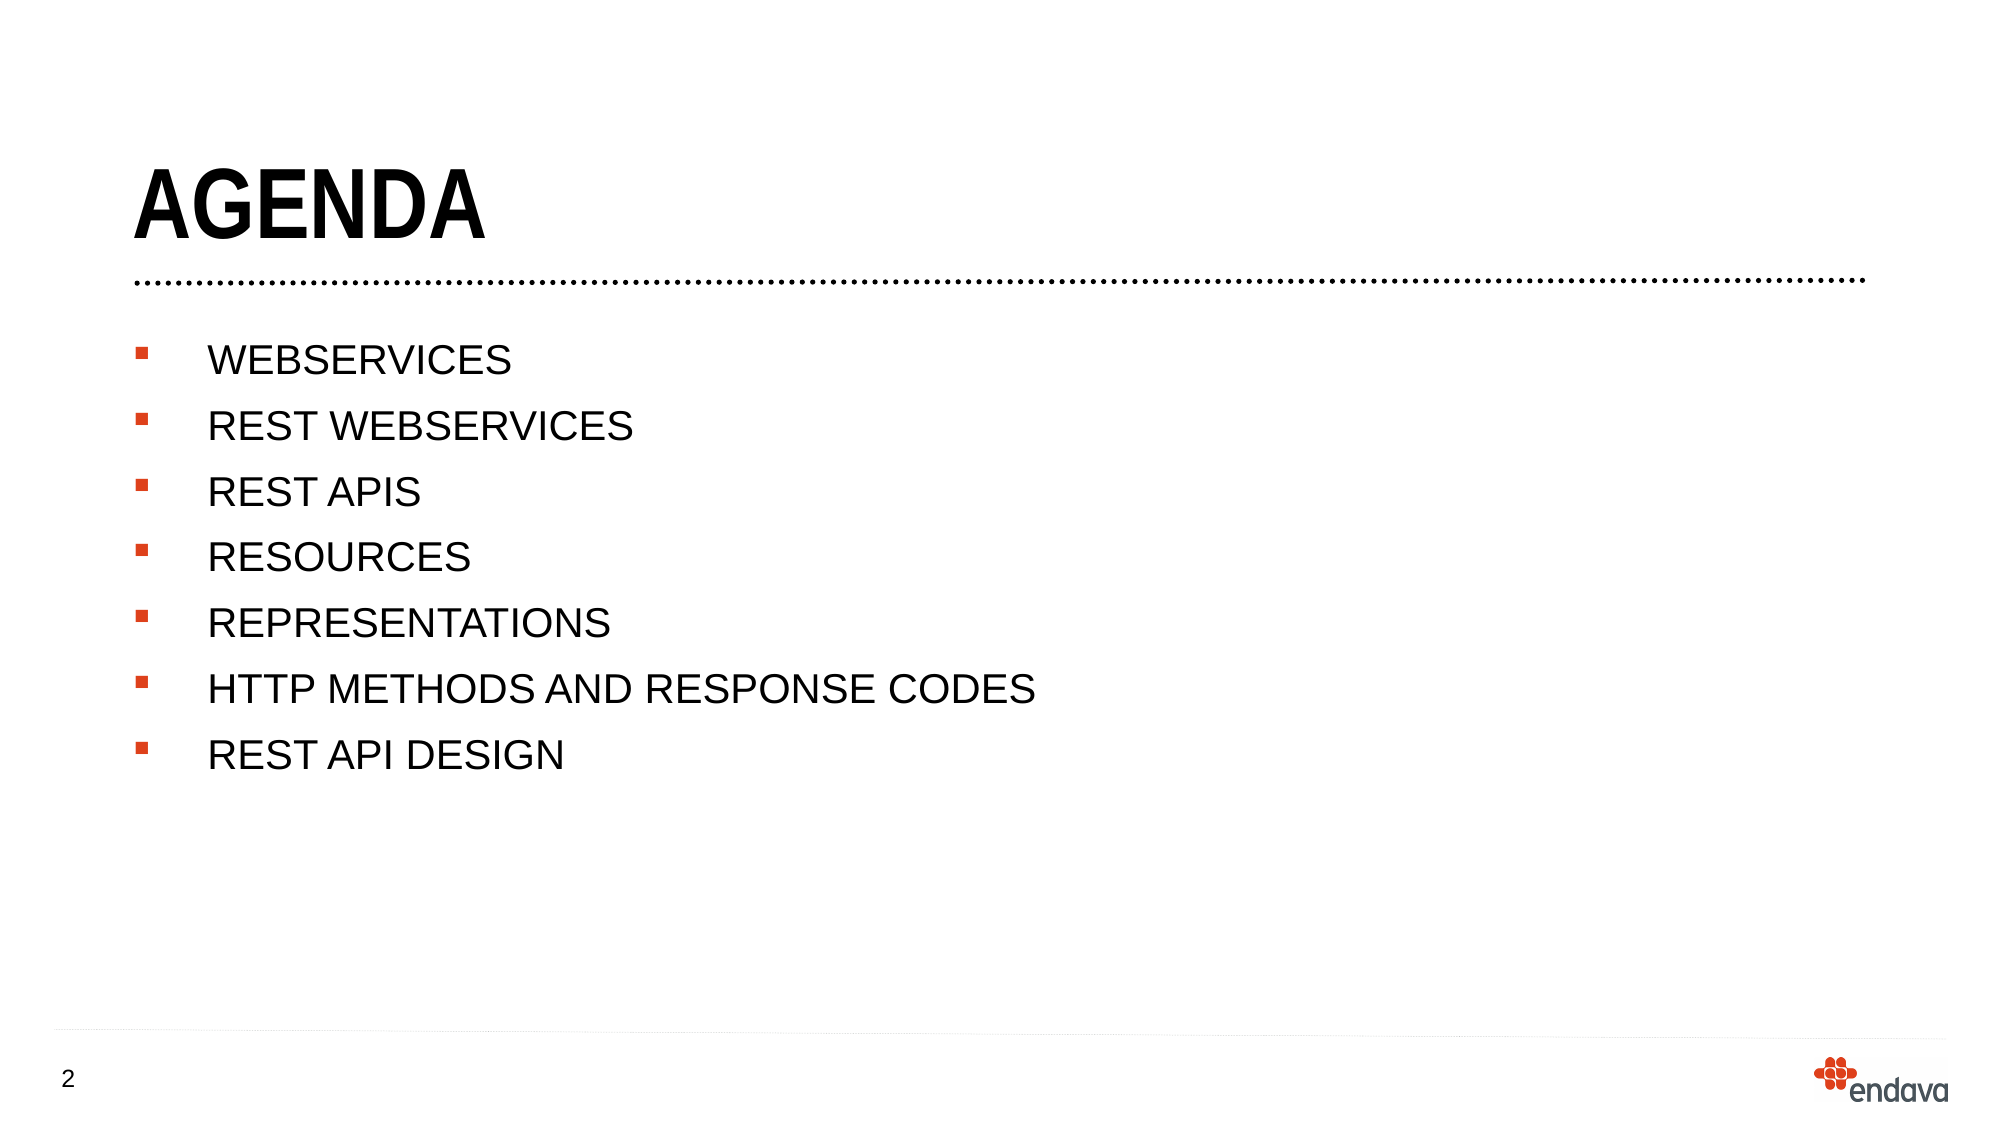

# agenda
webservices
Rest webservices
Rest apis
Resources
Representations
http methods and response codes
Rest api design